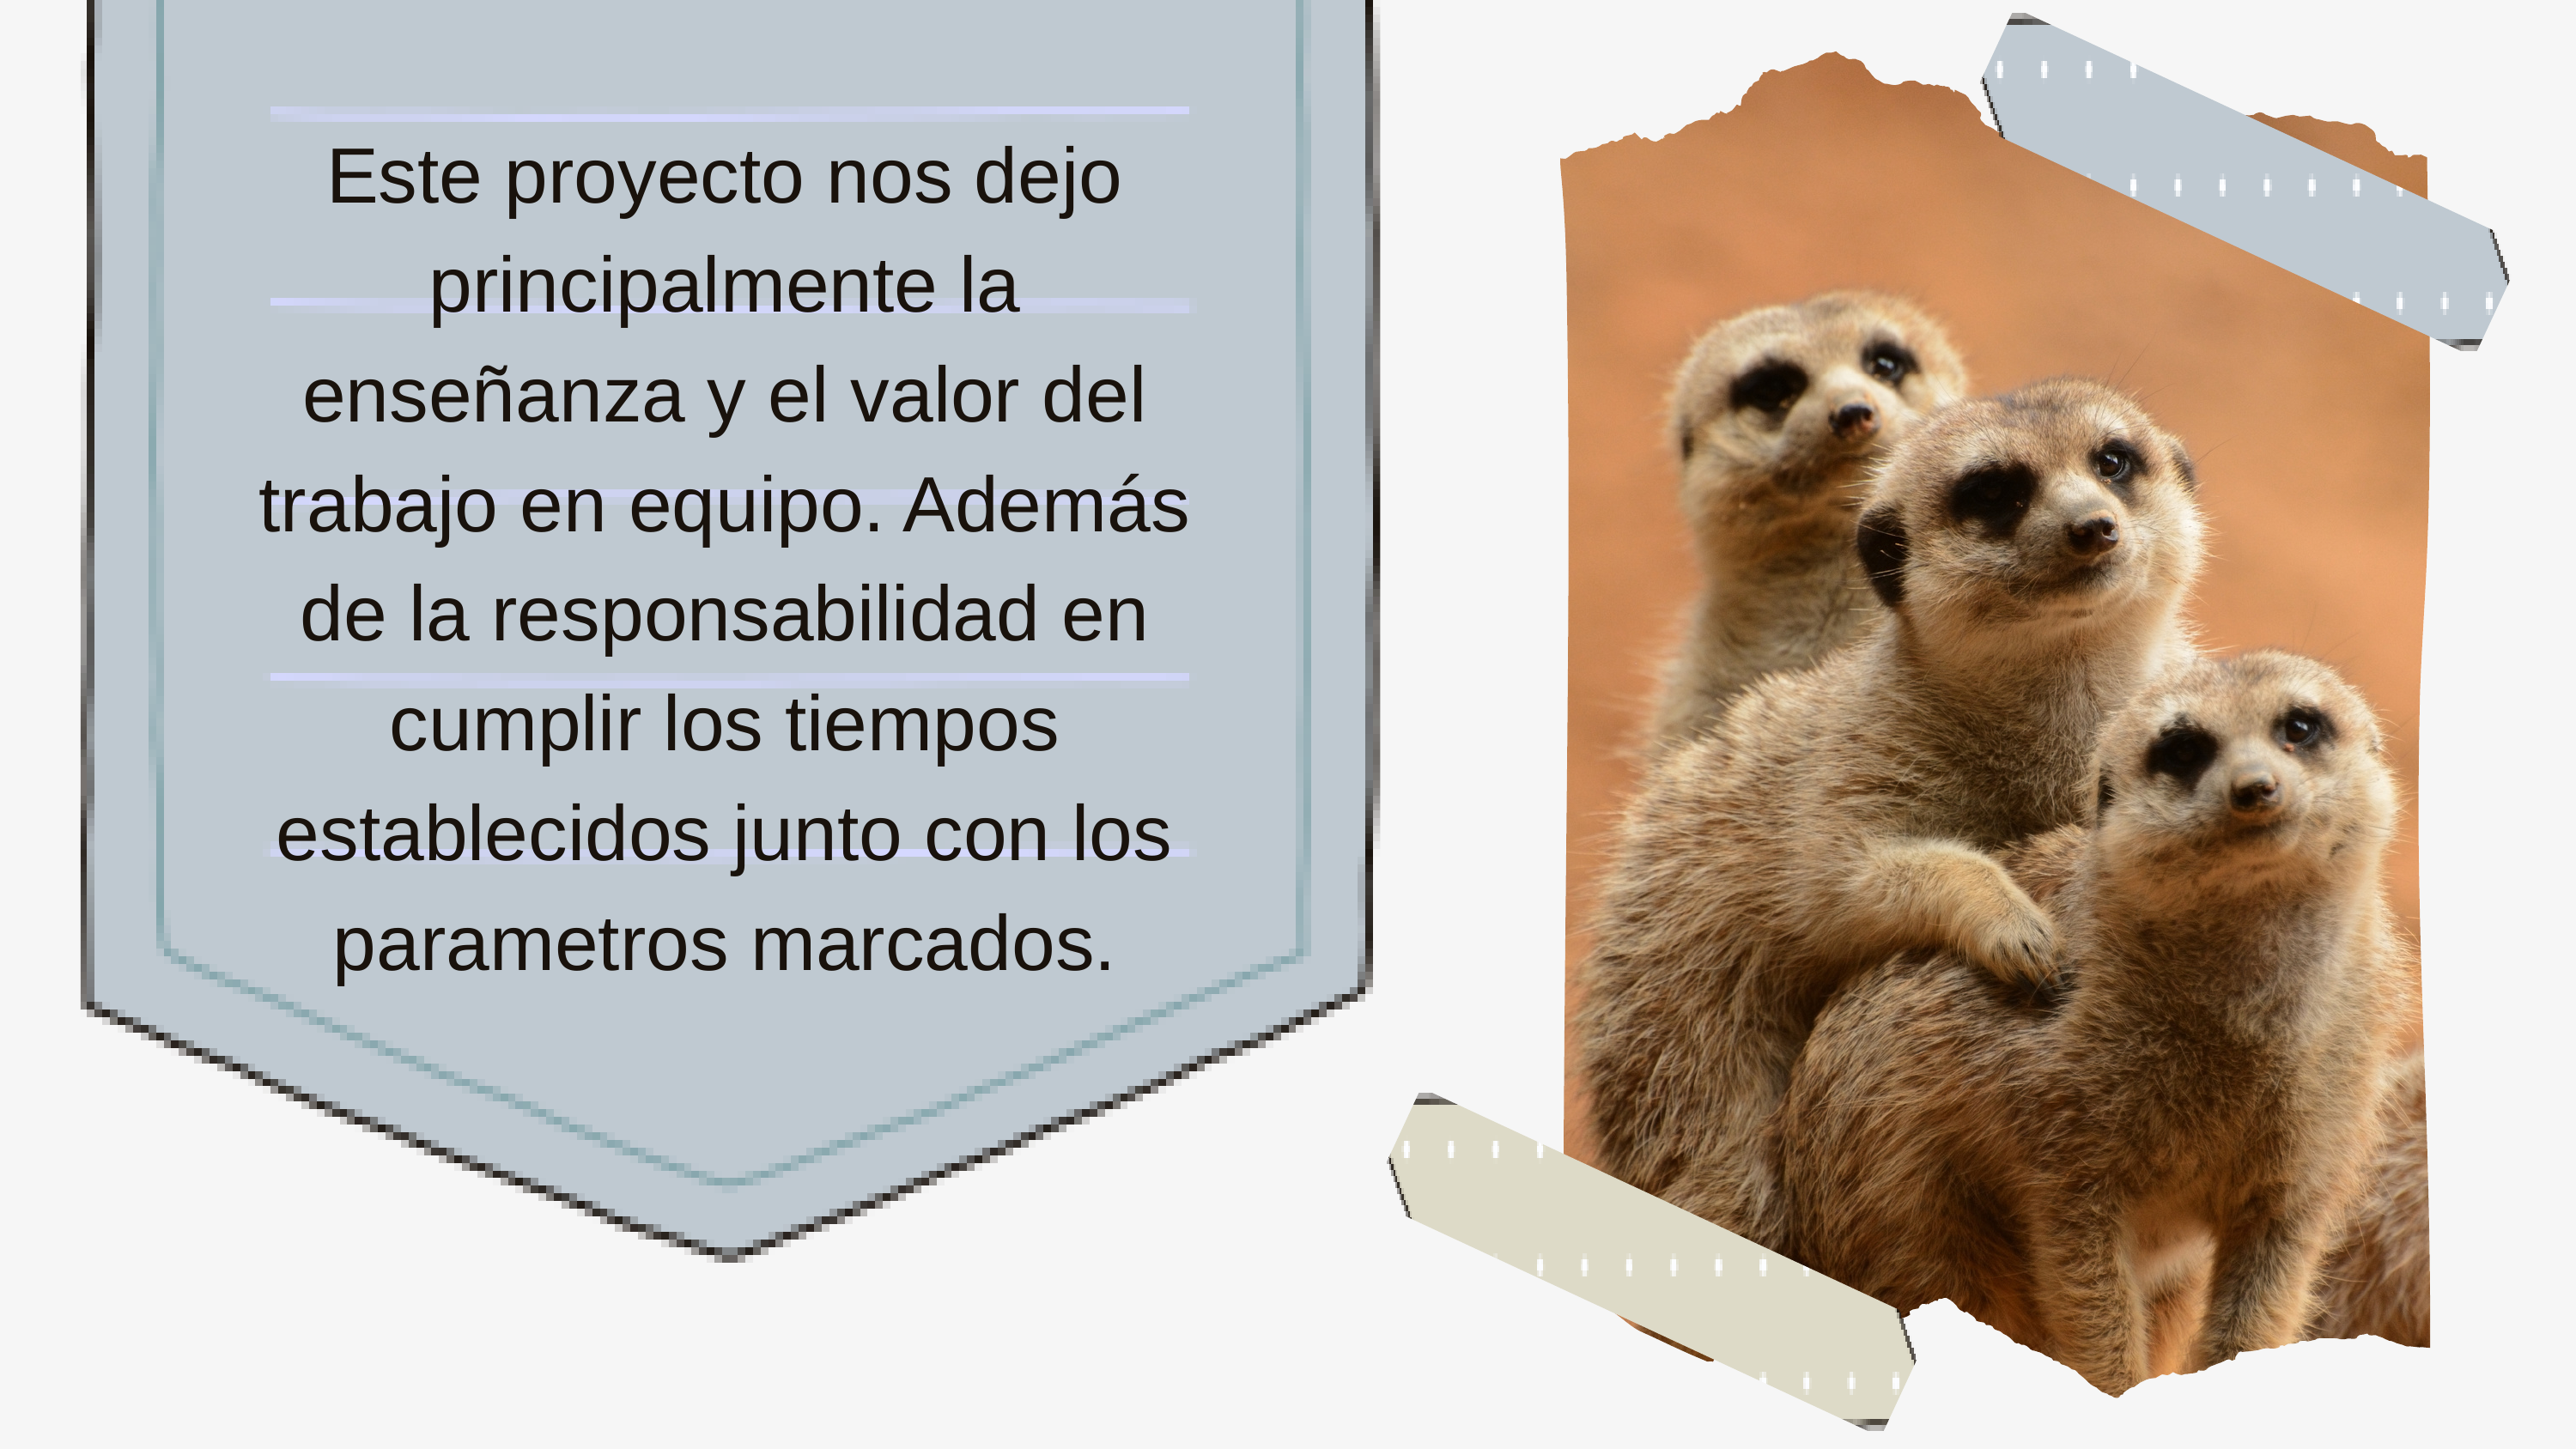

Este proyecto nos dejo principalmente la enseñanza y el valor del trabajo en equipo. Además de la responsabilidad en cumplir los tiempos establecidos junto con los parametros marcados.